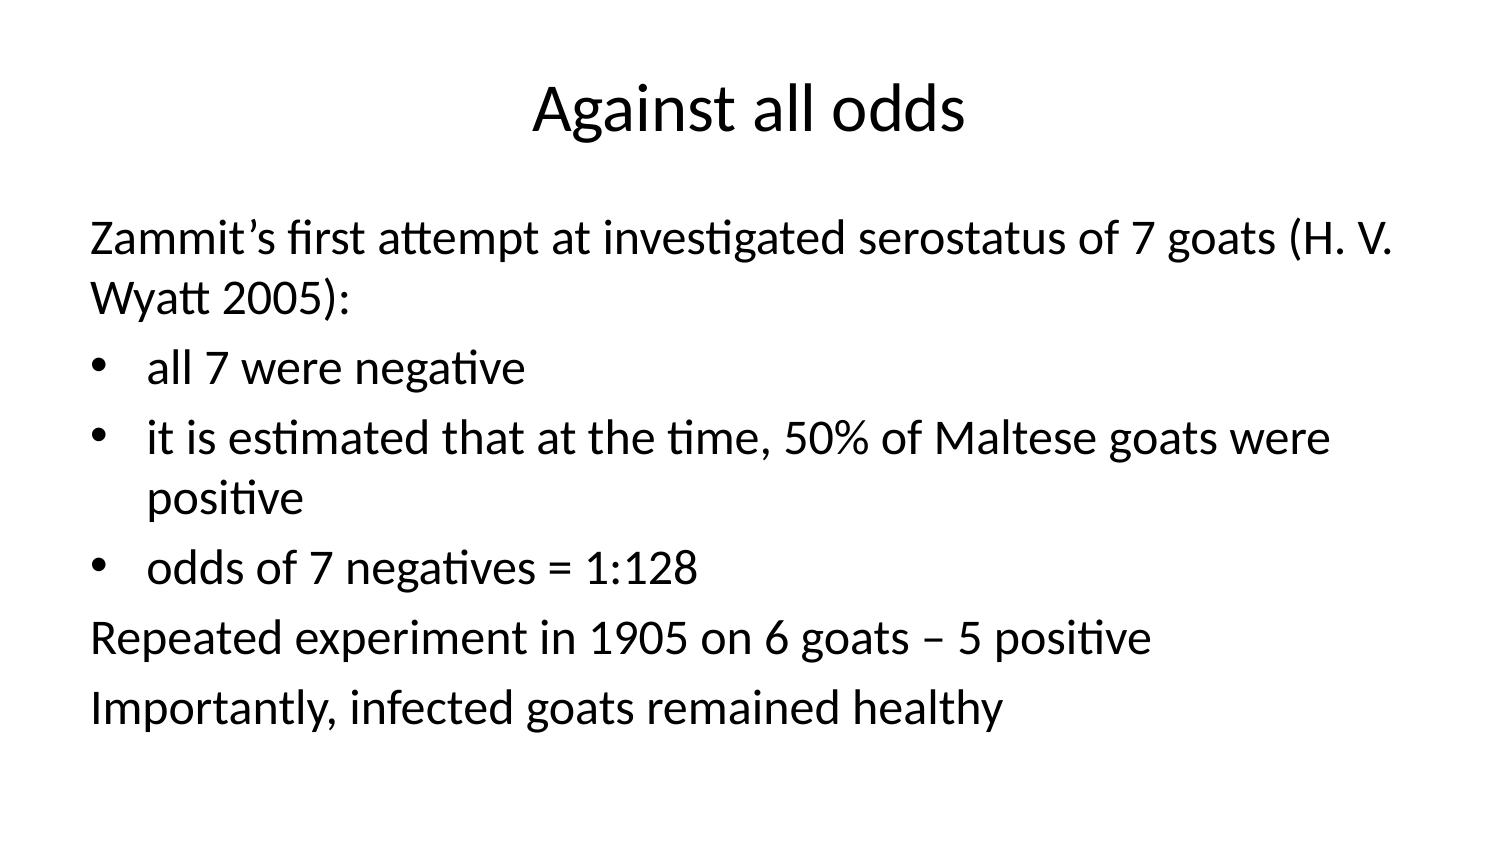

# Against all odds
Zammit’s first attempt at investigated serostatus of 7 goats (H. V. Wyatt 2005):
all 7 were negative
it is estimated that at the time, 50% of Maltese goats were positive
odds of 7 negatives = 1:128
Repeated experiment in 1905 on 6 goats – 5 positive
Importantly, infected goats remained healthy